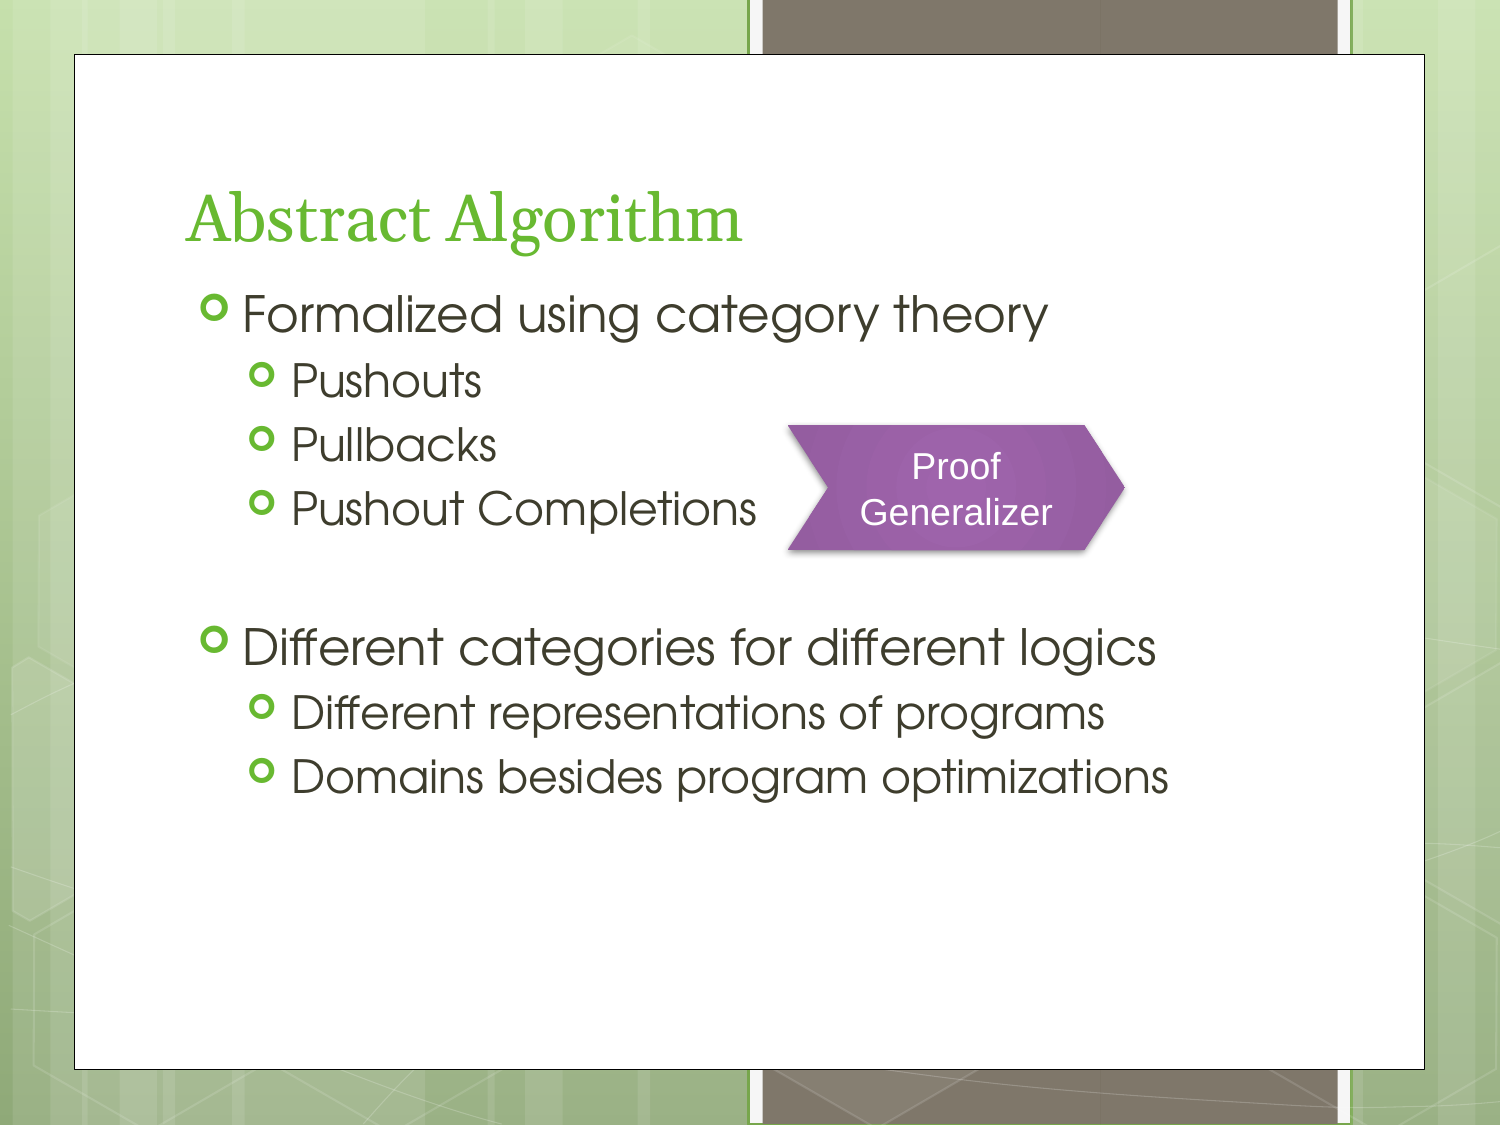

# Abstract Algorithm
Formalized using category theory
Pushouts
Pullbacks
Pushout Completions

Different categories for different logics
Different representations of programs
Domains besides program optimizations
Proof Generalizer